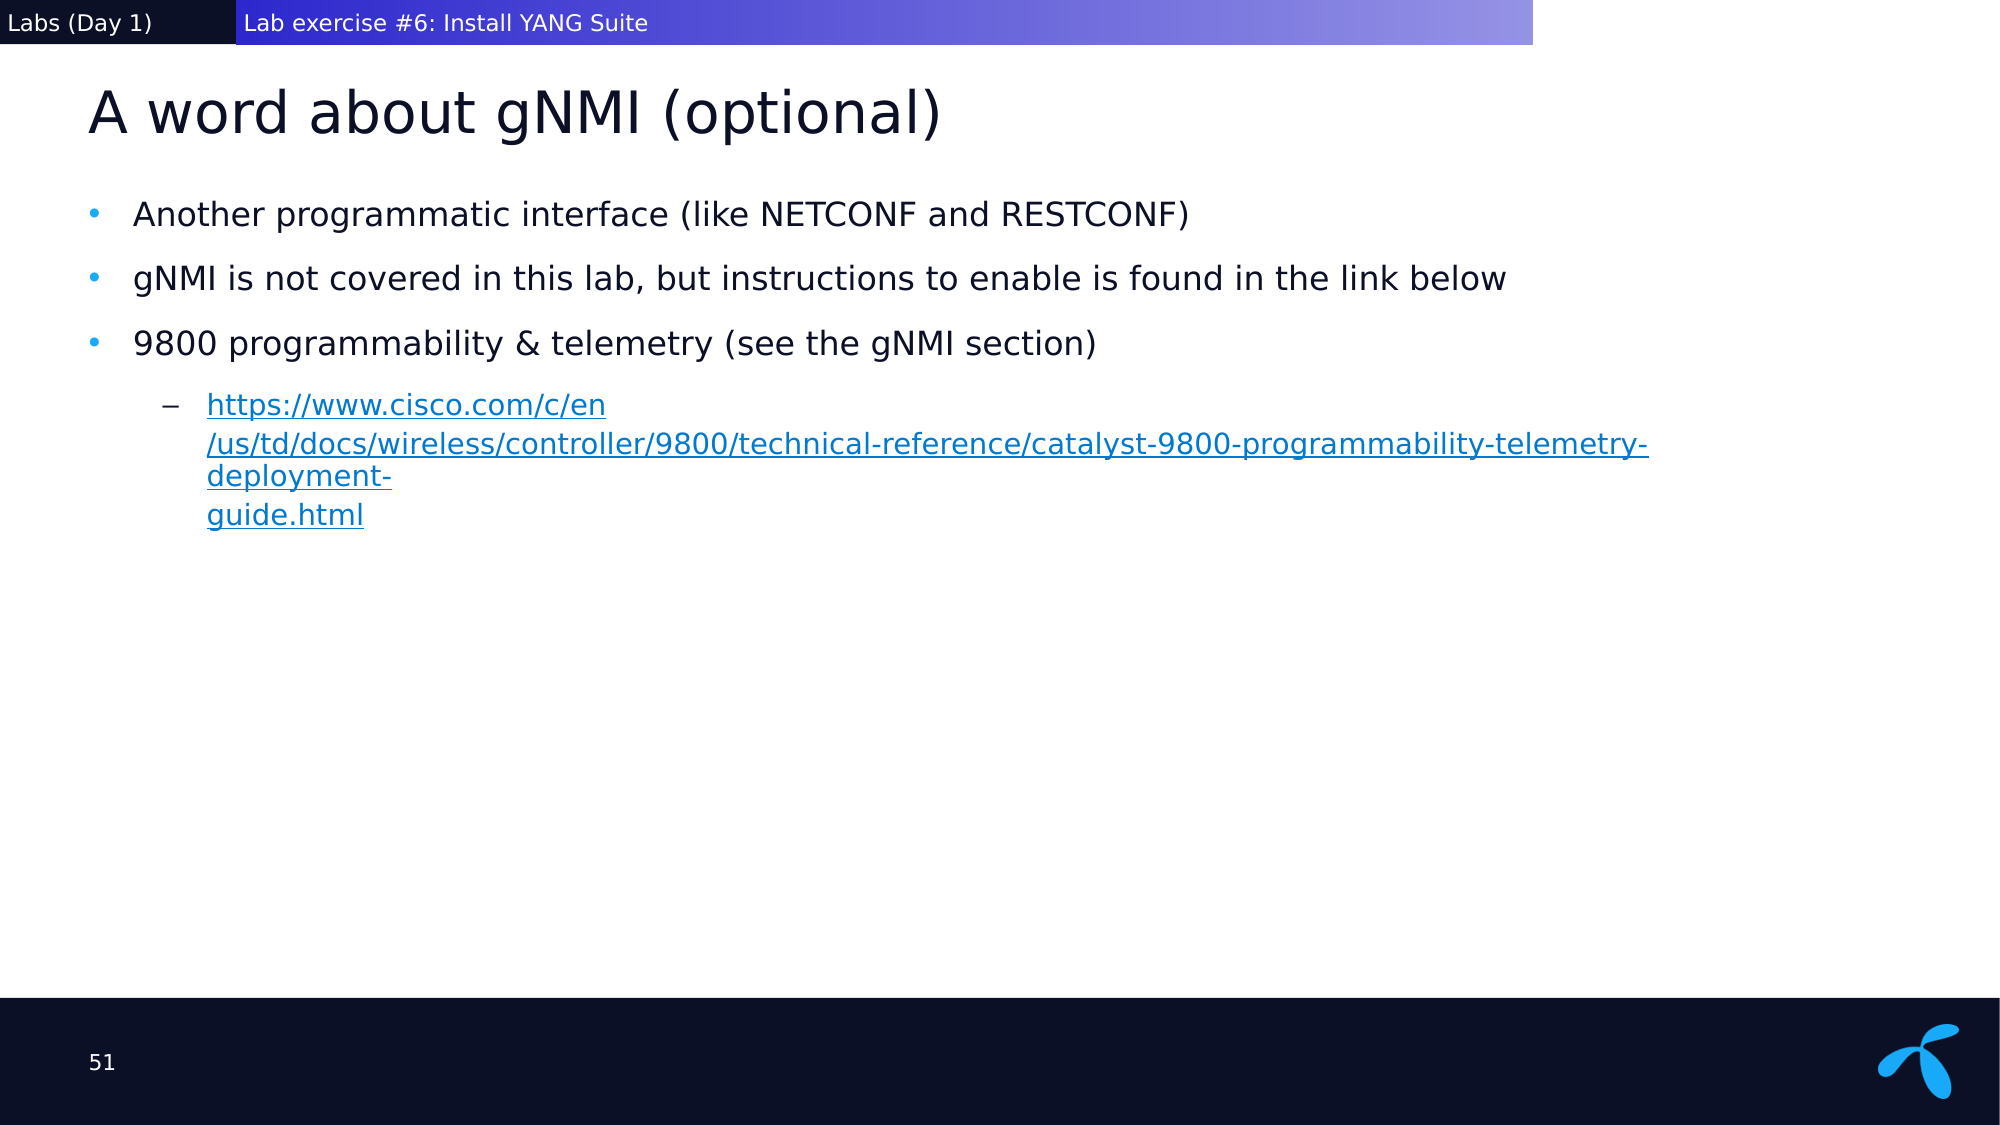

Labs (Day 1)
 Lab exercise #6: Install YANG Suite
# A word about gNMI (optional)
Another programmatic interface (like NETCONF and RESTCONF)
gNMI is not covered in this lab, but instructions to enable is found in the link below
9800 programmability & telemetry (see the gNMI section)
https://www.cisco.com/c/en/us/td/docs/wireless/controller/9800/technical-reference/catalyst-9800-programmability-telemetry-deployment-guide.html
51